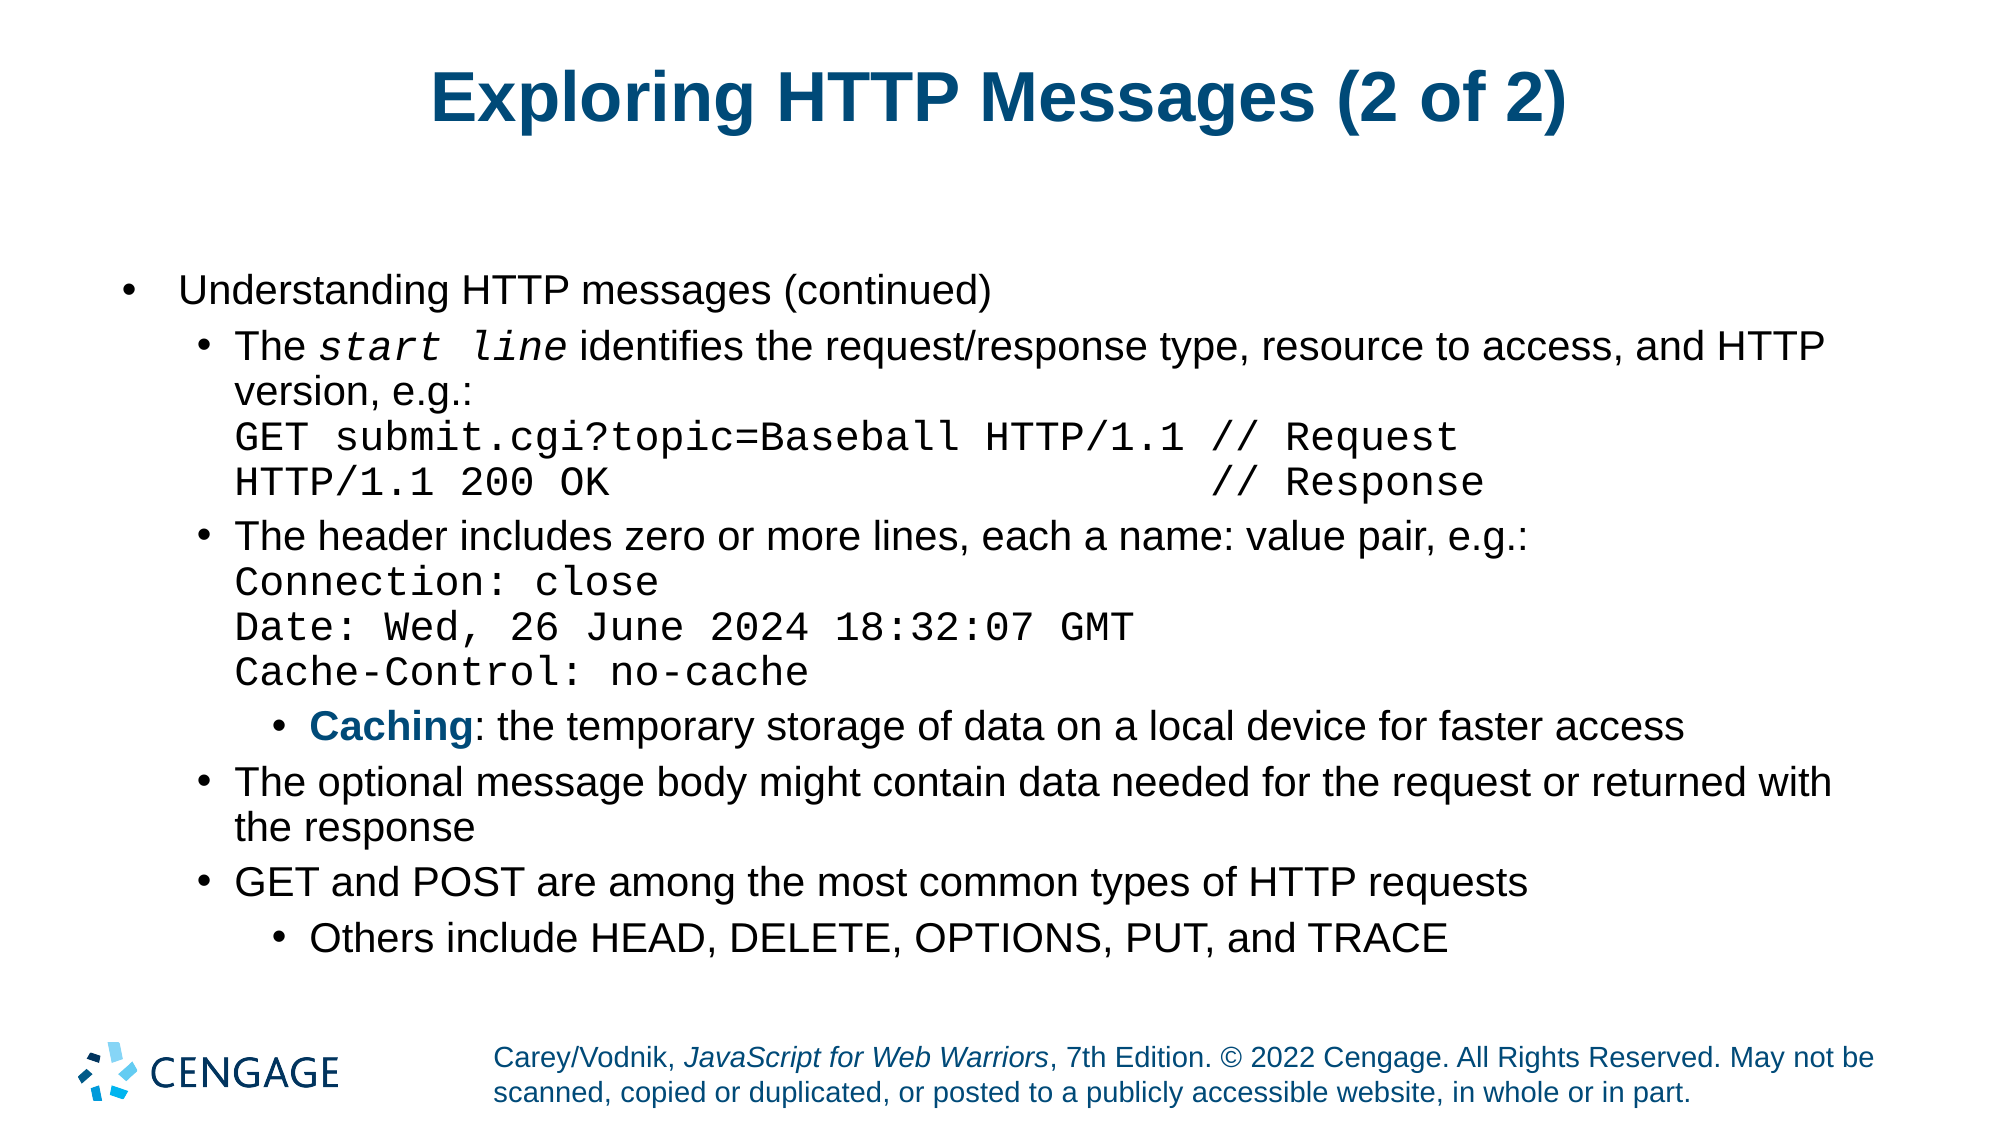

# Exploring HTTP Messages (2 of 2)
Understanding HTTP messages (continued)
The start line identifies the request/response type, resource to access, and HTTP version, e.g.:
GET submit.cgi?topic=Baseball HTTP/1.1 // Request
HTTP/1.1 200 OK                        // Response
The header includes zero or more lines, each a name: value pair, e.g.:
Connection: close
Date: Wed, 26 June 2024 18:32:07 GMT
Cache-Control: no-cache
Caching: the temporary storage of data on a local device for faster access
The optional message body might contain data needed for the request or returned with the response
GET and POST are among the most common types of HTTP requests
Others include HEAD, DELETE, OPTIONS, PUT, and TRACE